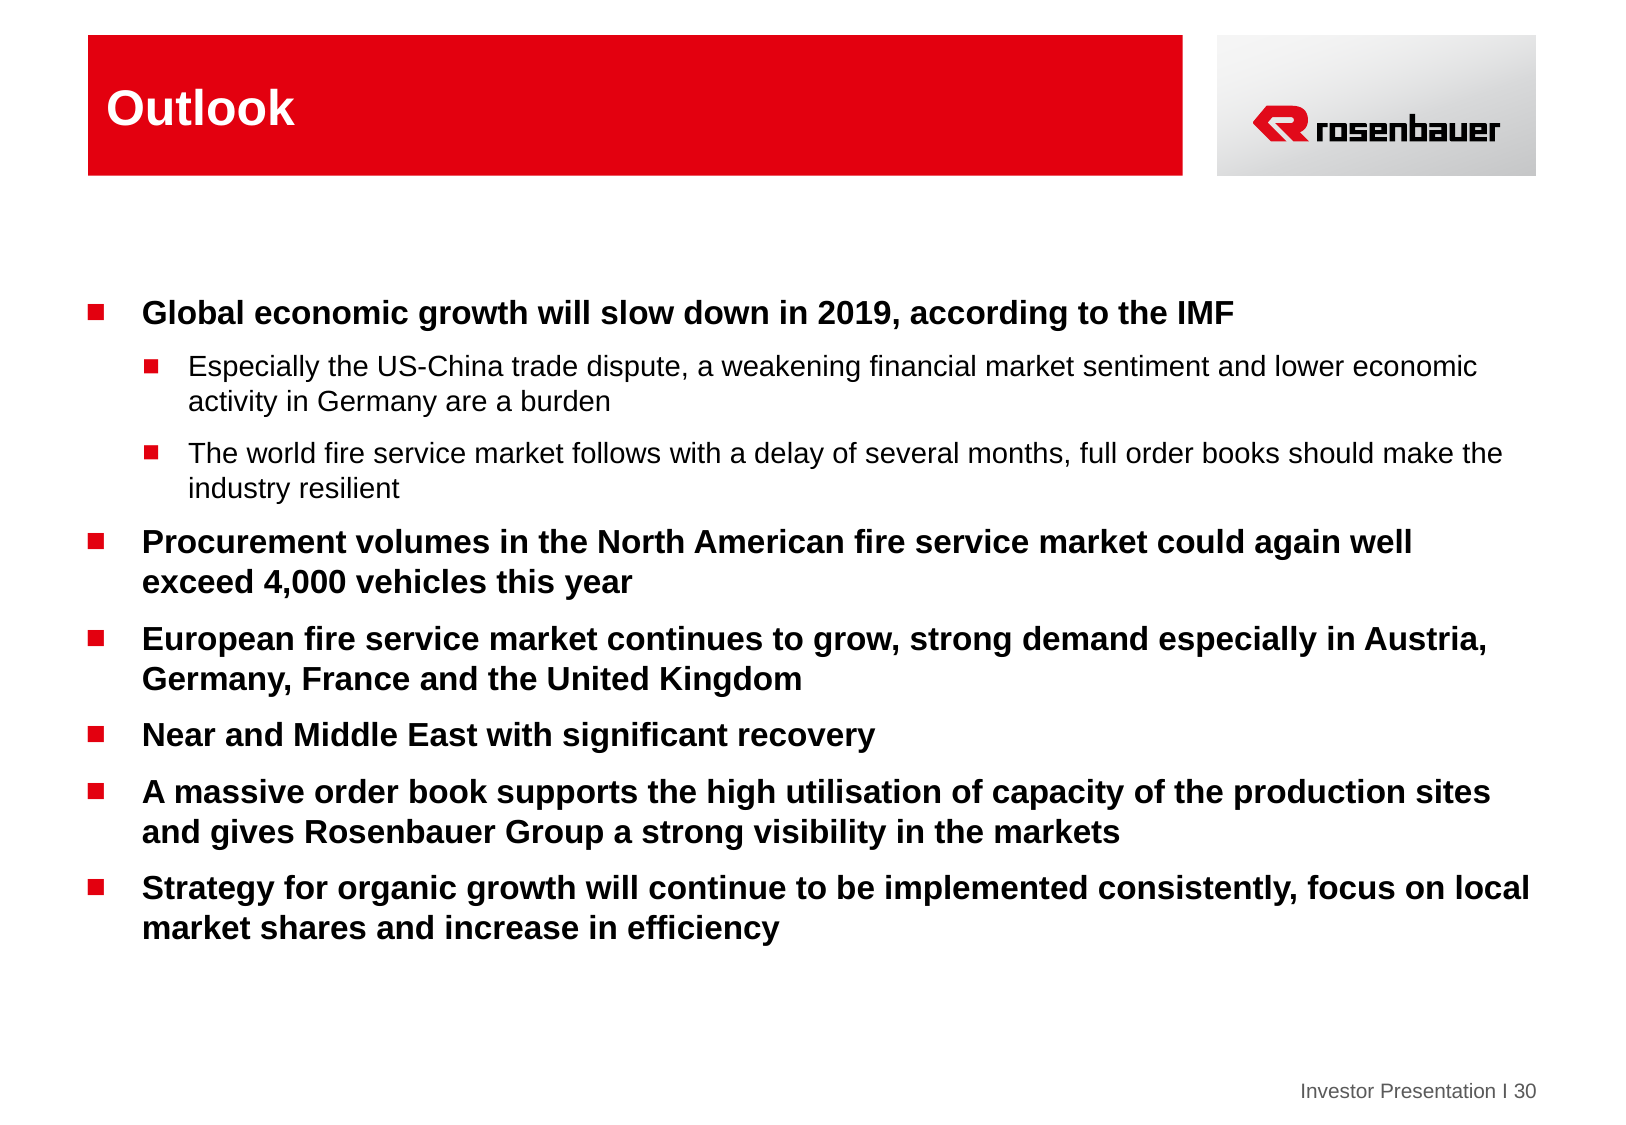

# Outlook
Global economic growth will slow down in 2019, according to the IMF
Especially the US-China trade dispute, a weakening financial market sentiment and lower economic activity in Germany are a burden
The world fire service market follows with a delay of several months, full order books should make the industry resilient
Procurement volumes in the North American fire service market could again well exceed 4,000 vehicles this year
European fire service market continues to grow, strong demand especially in Austria, Germany, France and the United Kingdom
Near and Middle East with significant recovery
A massive order book supports the high utilisation of capacity of the production sites and gives Rosenbauer Group a strong visibility in the markets
Strategy for organic growth will continue to be implemented consistently, focus on local market shares and increase in efficiency